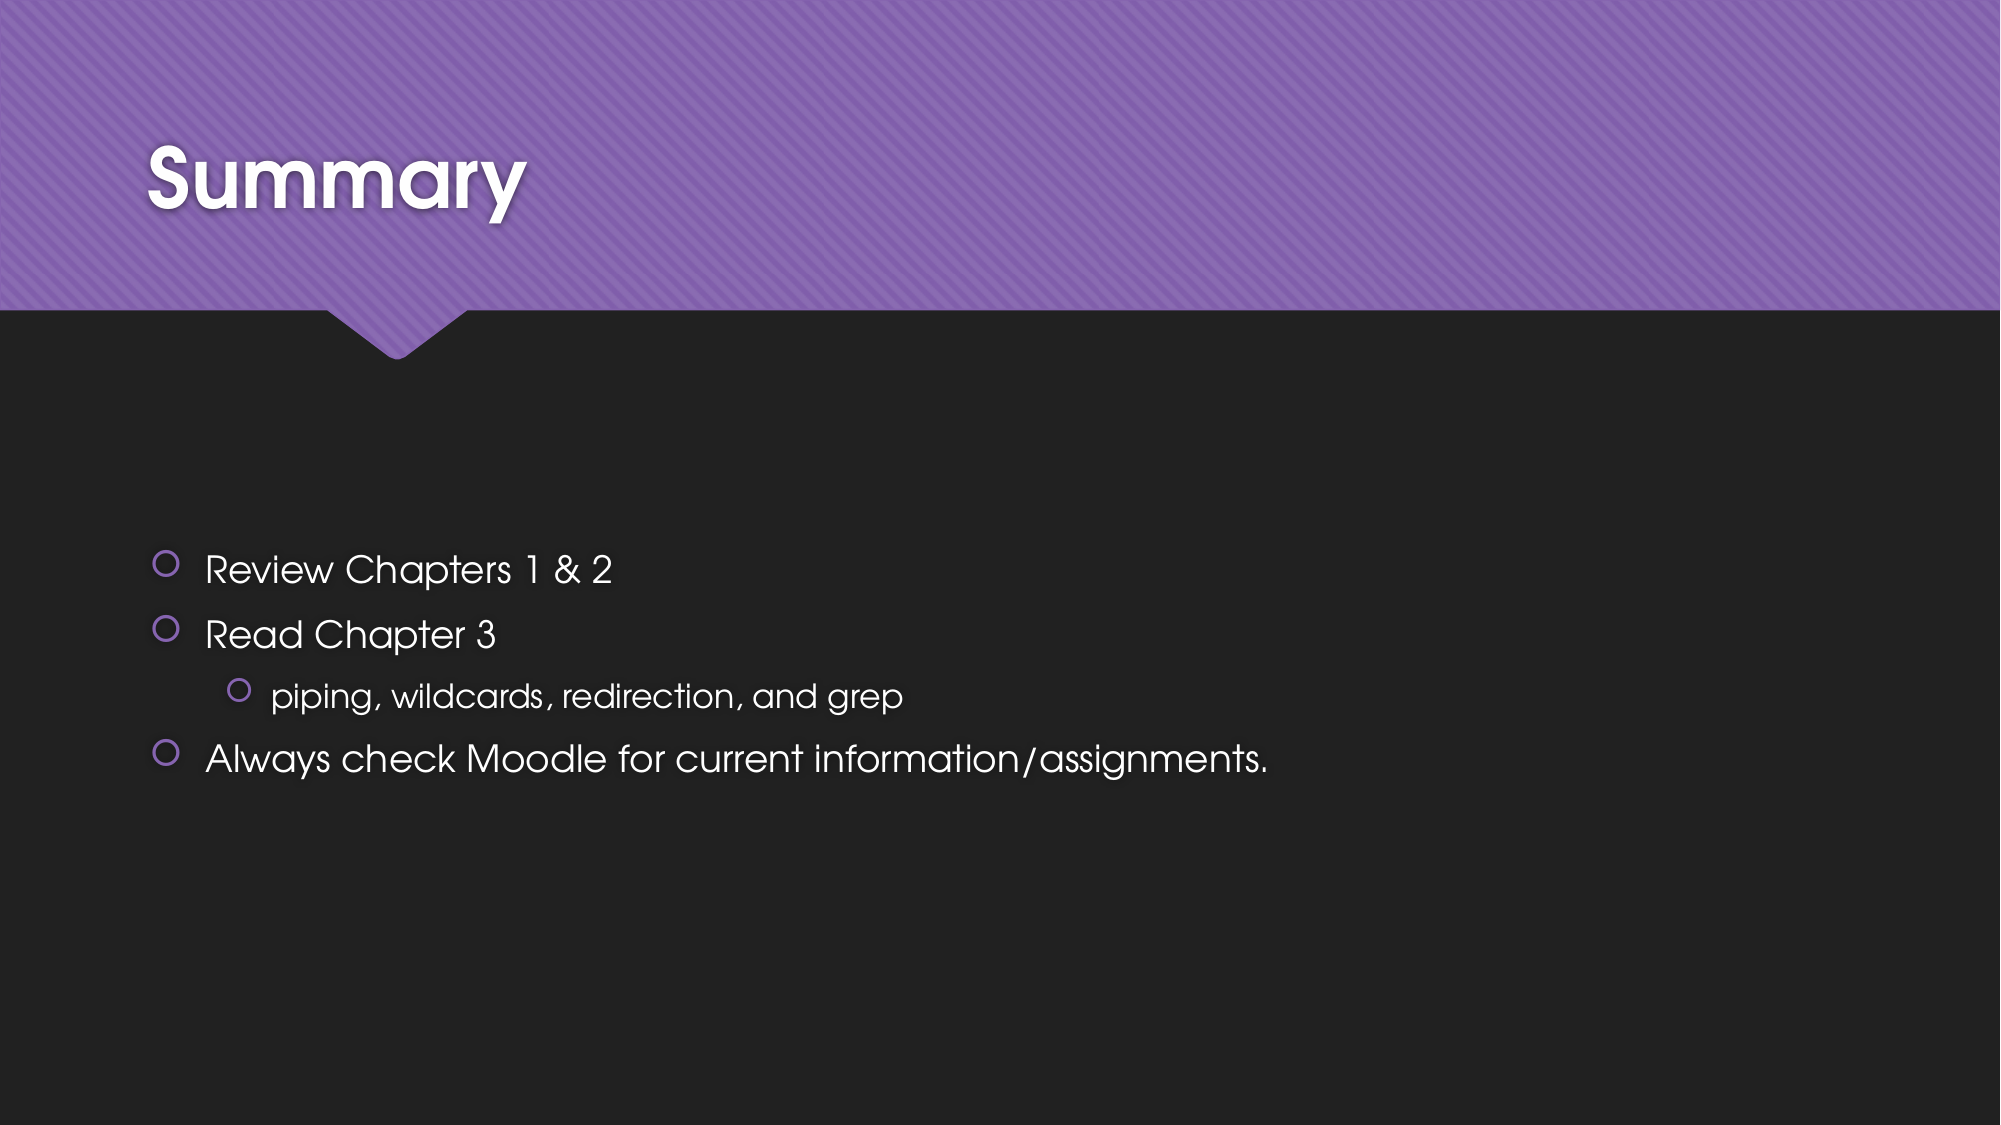

# Summary
Review Chapters 1 & 2
Read Chapter 3
piping, wildcards, redirection, and grep
Always check Moodle for current information/assignments.